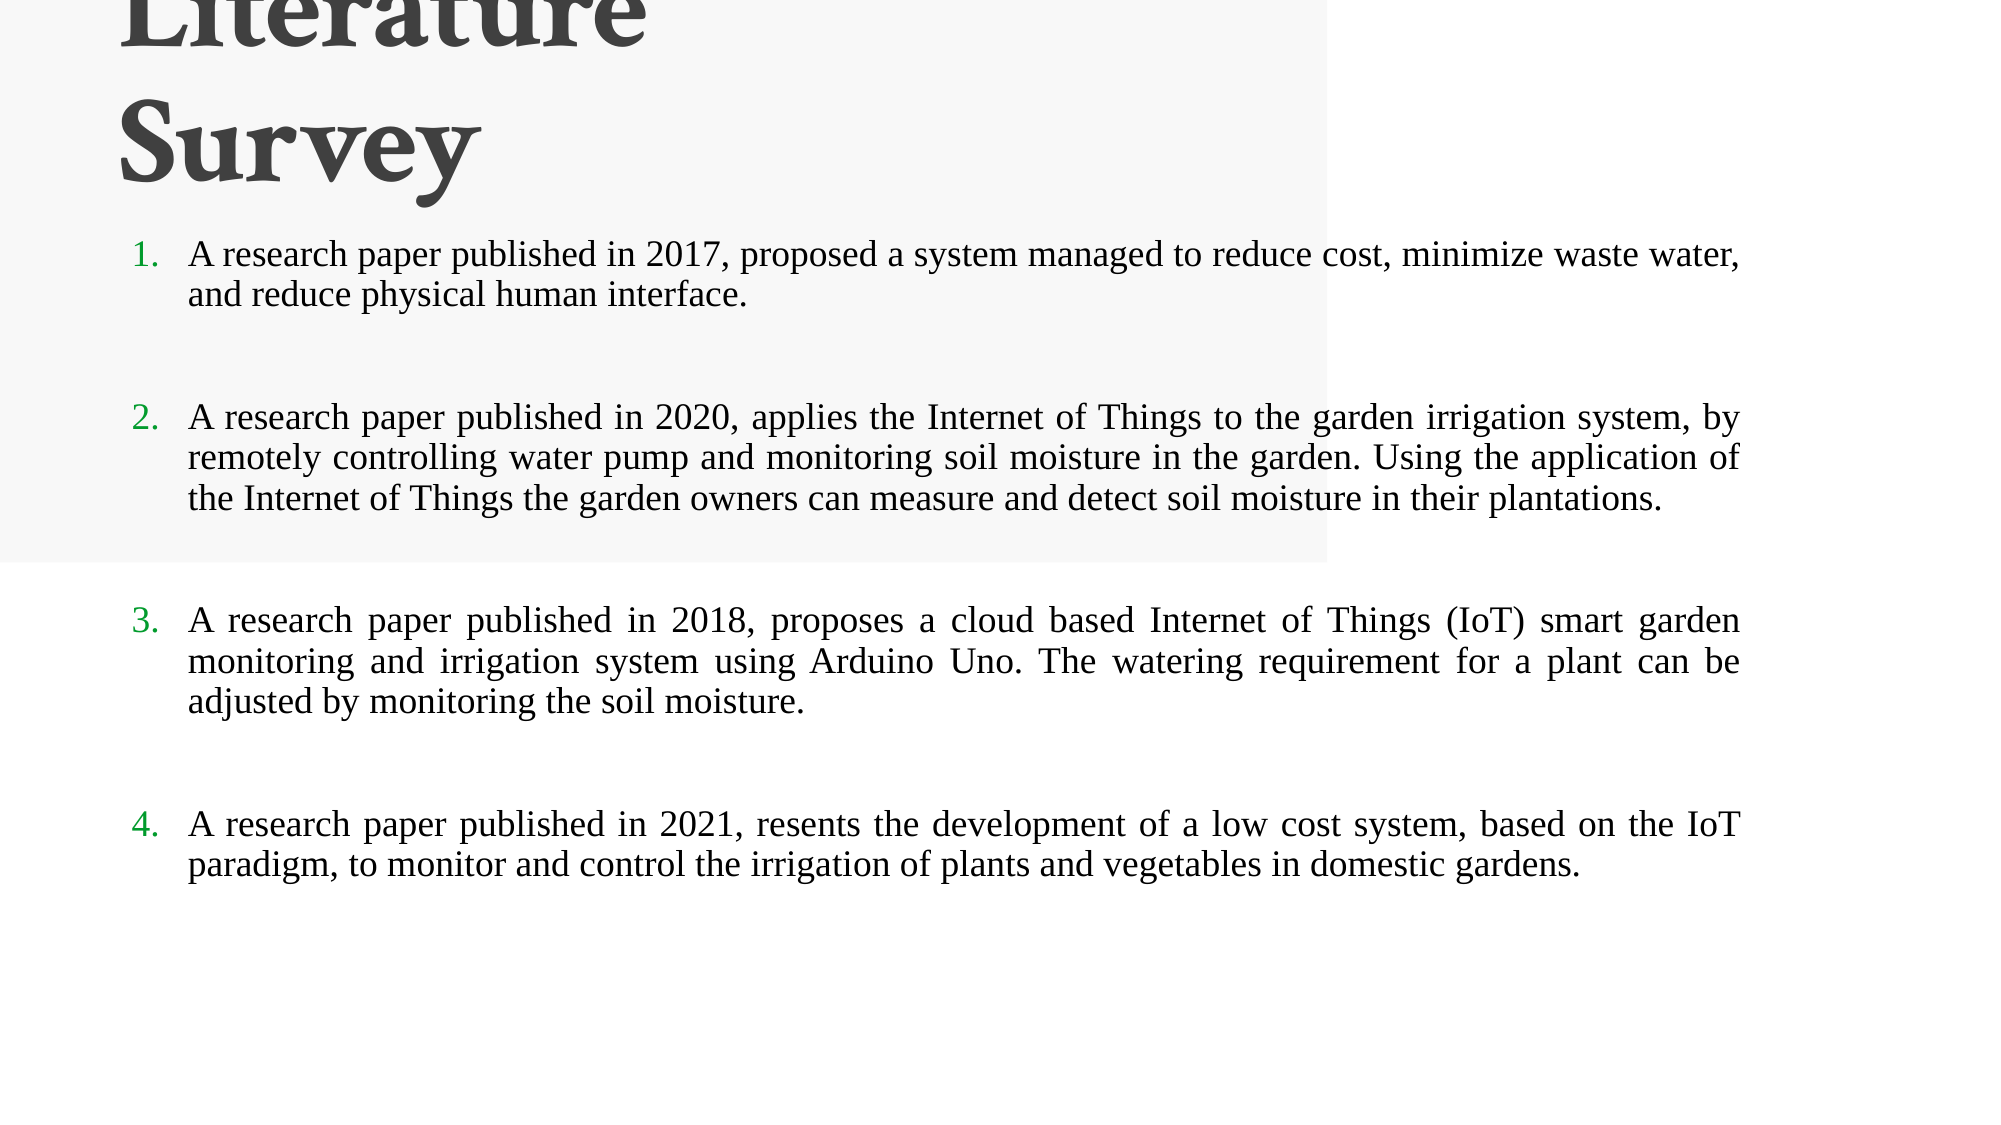

# Literature Survey
A research paper published in 2017, proposed a system managed to reduce cost, minimize waste water, and reduce physical human interface.

A research paper published in 2020, applies the Internet of Things to the garden irrigation system, by remotely controlling water pump and monitoring soil moisture in the garden. Using the application of the Internet of Things the garden owners can measure and detect soil moisture in their plantations.

A research paper published in 2018, proposes a cloud based Internet of Things (IoT) smart garden monitoring and irrigation system using Arduino Uno. The watering requirement for a plant can be adjusted by monitoring the soil moisture.

A research paper published in 2021, resents the development of a low cost system, based on the IoT paradigm, to monitor and control the irrigation of plants and vegetables in domestic gardens.